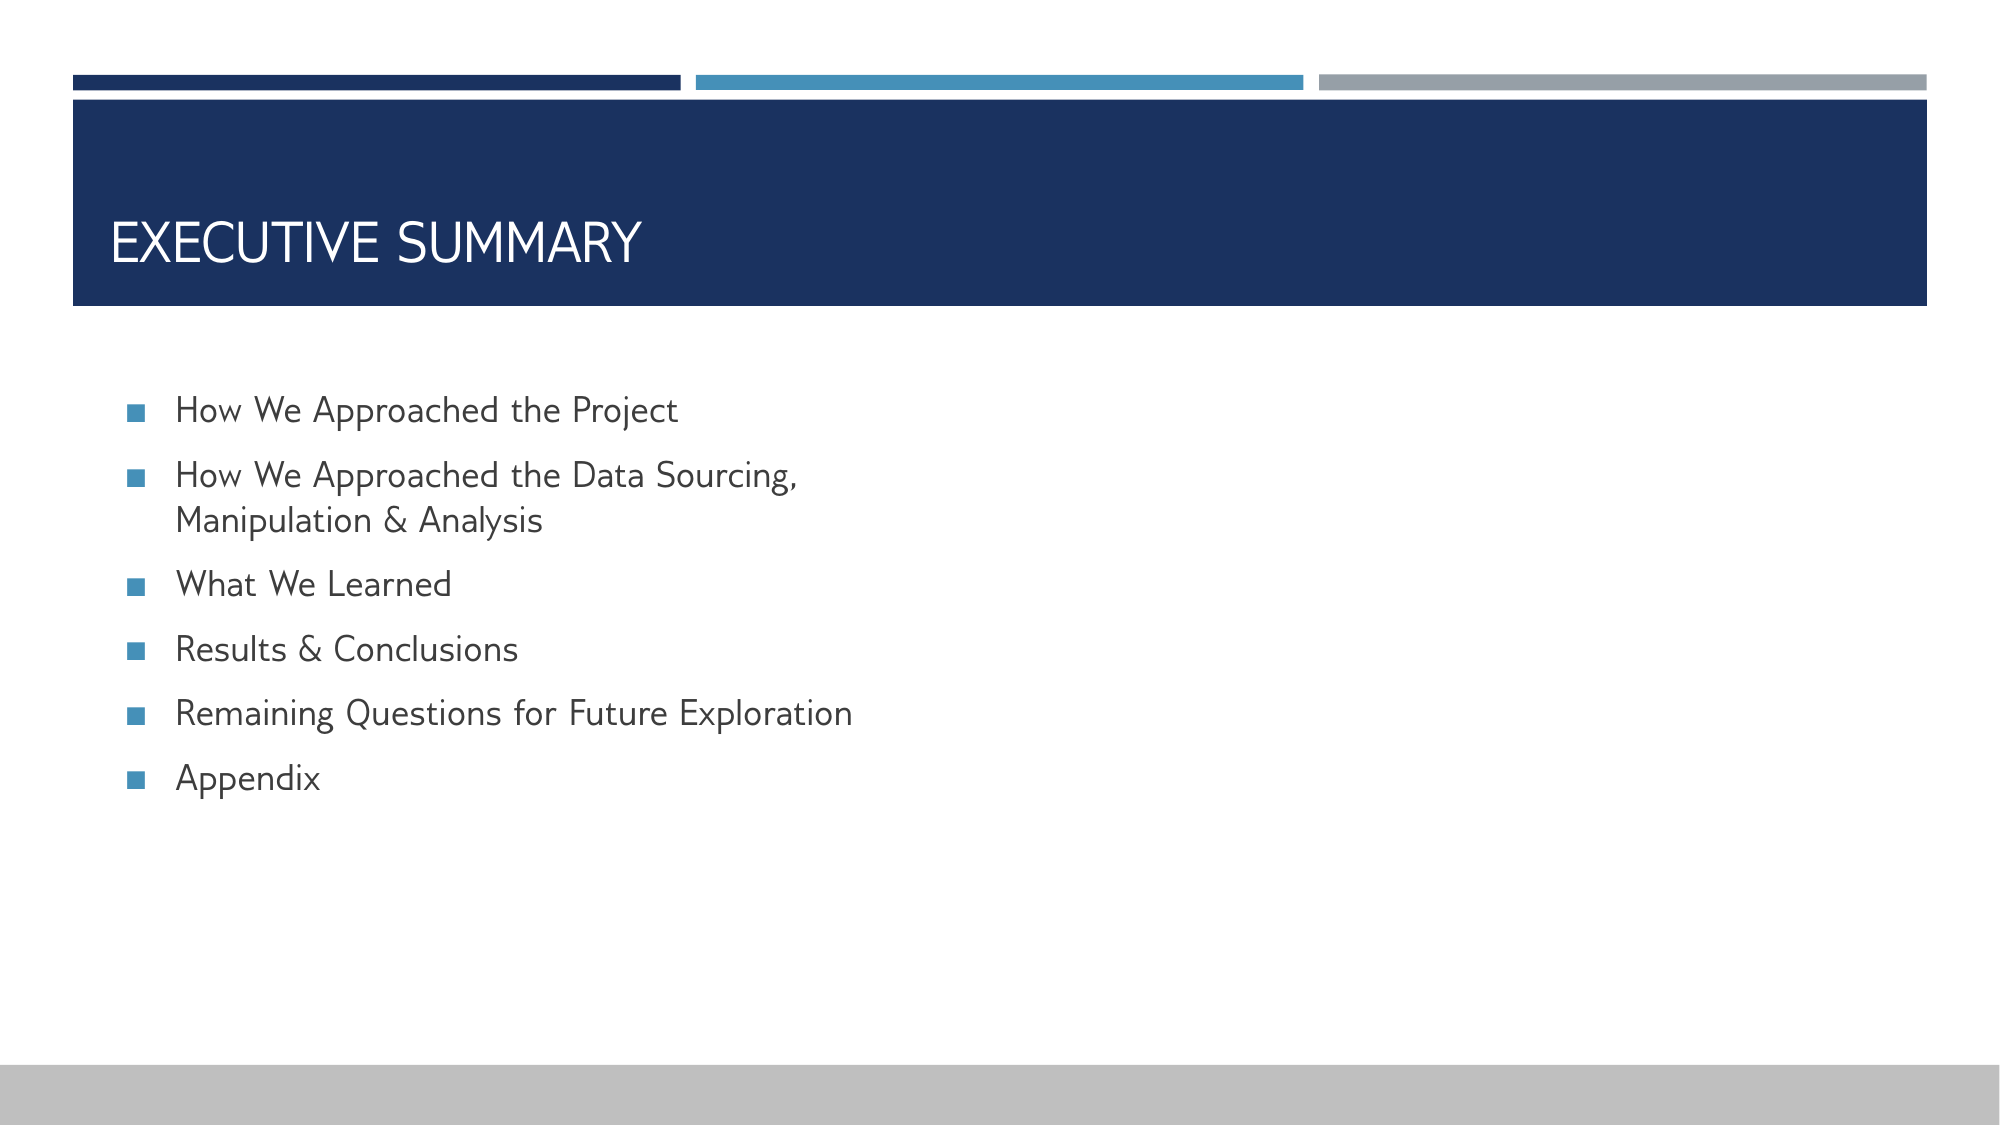

# EXECUTIVE SUMMARY
How We Approached the Project
How We Approached the Data Sourcing, Manipulation & Analysis
What We Learned
Results & Conclusions
Remaining Questions for Future Exploration
Appendix